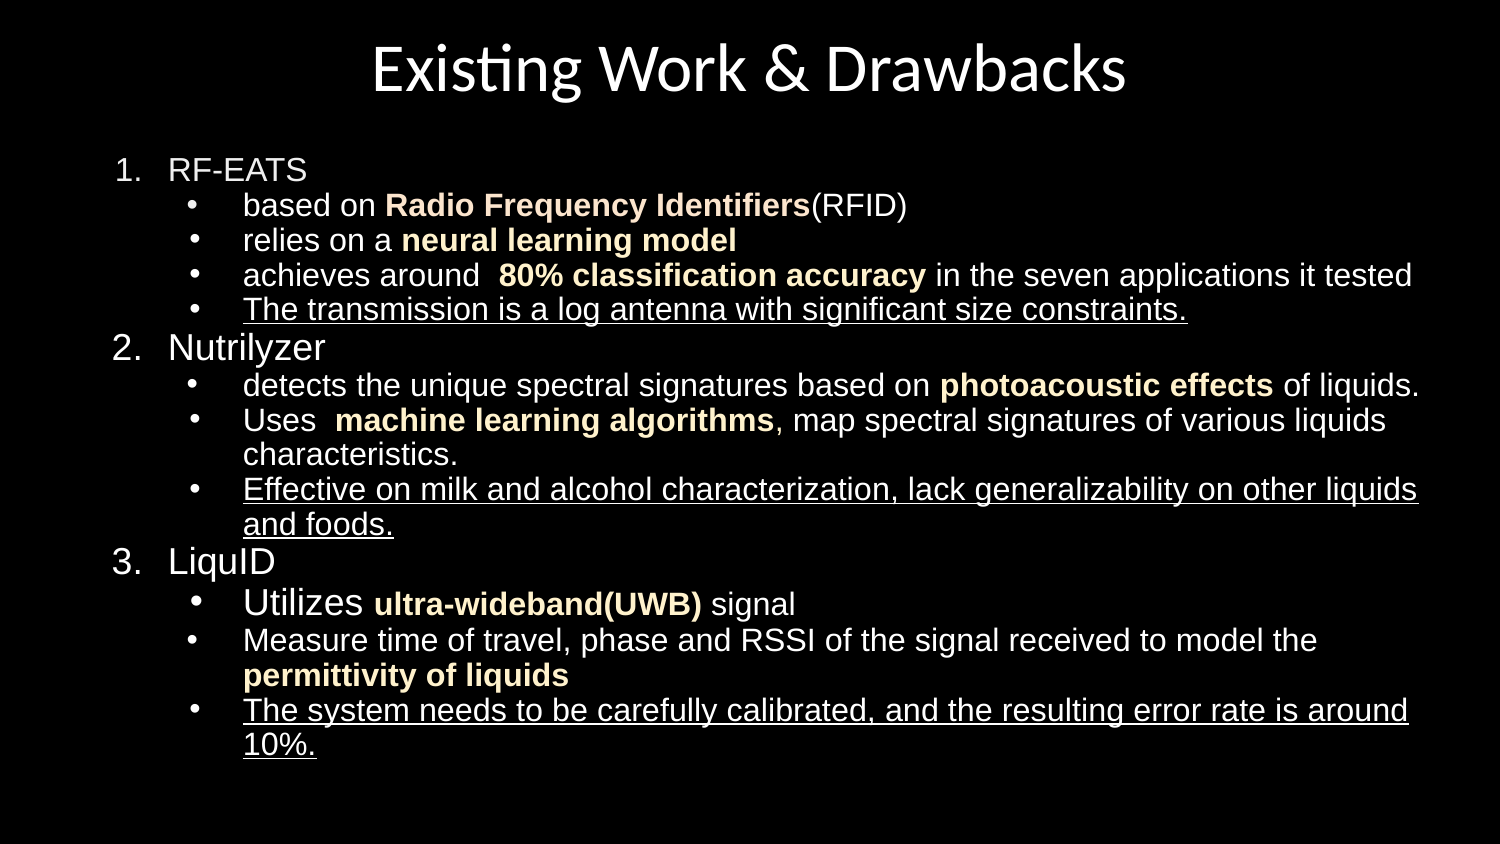

# Existing Work & Drawbacks
RF-EATS
based on Radio Frequency Identifiers(RFID)
relies on a neural learning model
achieves around  80% classification accuracy in the seven applications it tested
The transmission is a log antenna with significant size constraints.
Nutrilyzer
detects the unique spectral signatures based on photoacoustic effects of liquids.
Uses  machine learning algorithms, map spectral signatures of various liquids characteristics.
Effective on milk and alcohol characterization, lack generalizability on other liquids and foods.
LiquID
Utilizes ultra-wideband(UWB) signal
Measure time of travel, phase and RSSI of the signal received to model the permittivity of liquids
The system needs to be carefully calibrated, and the resulting error rate is around 10%.